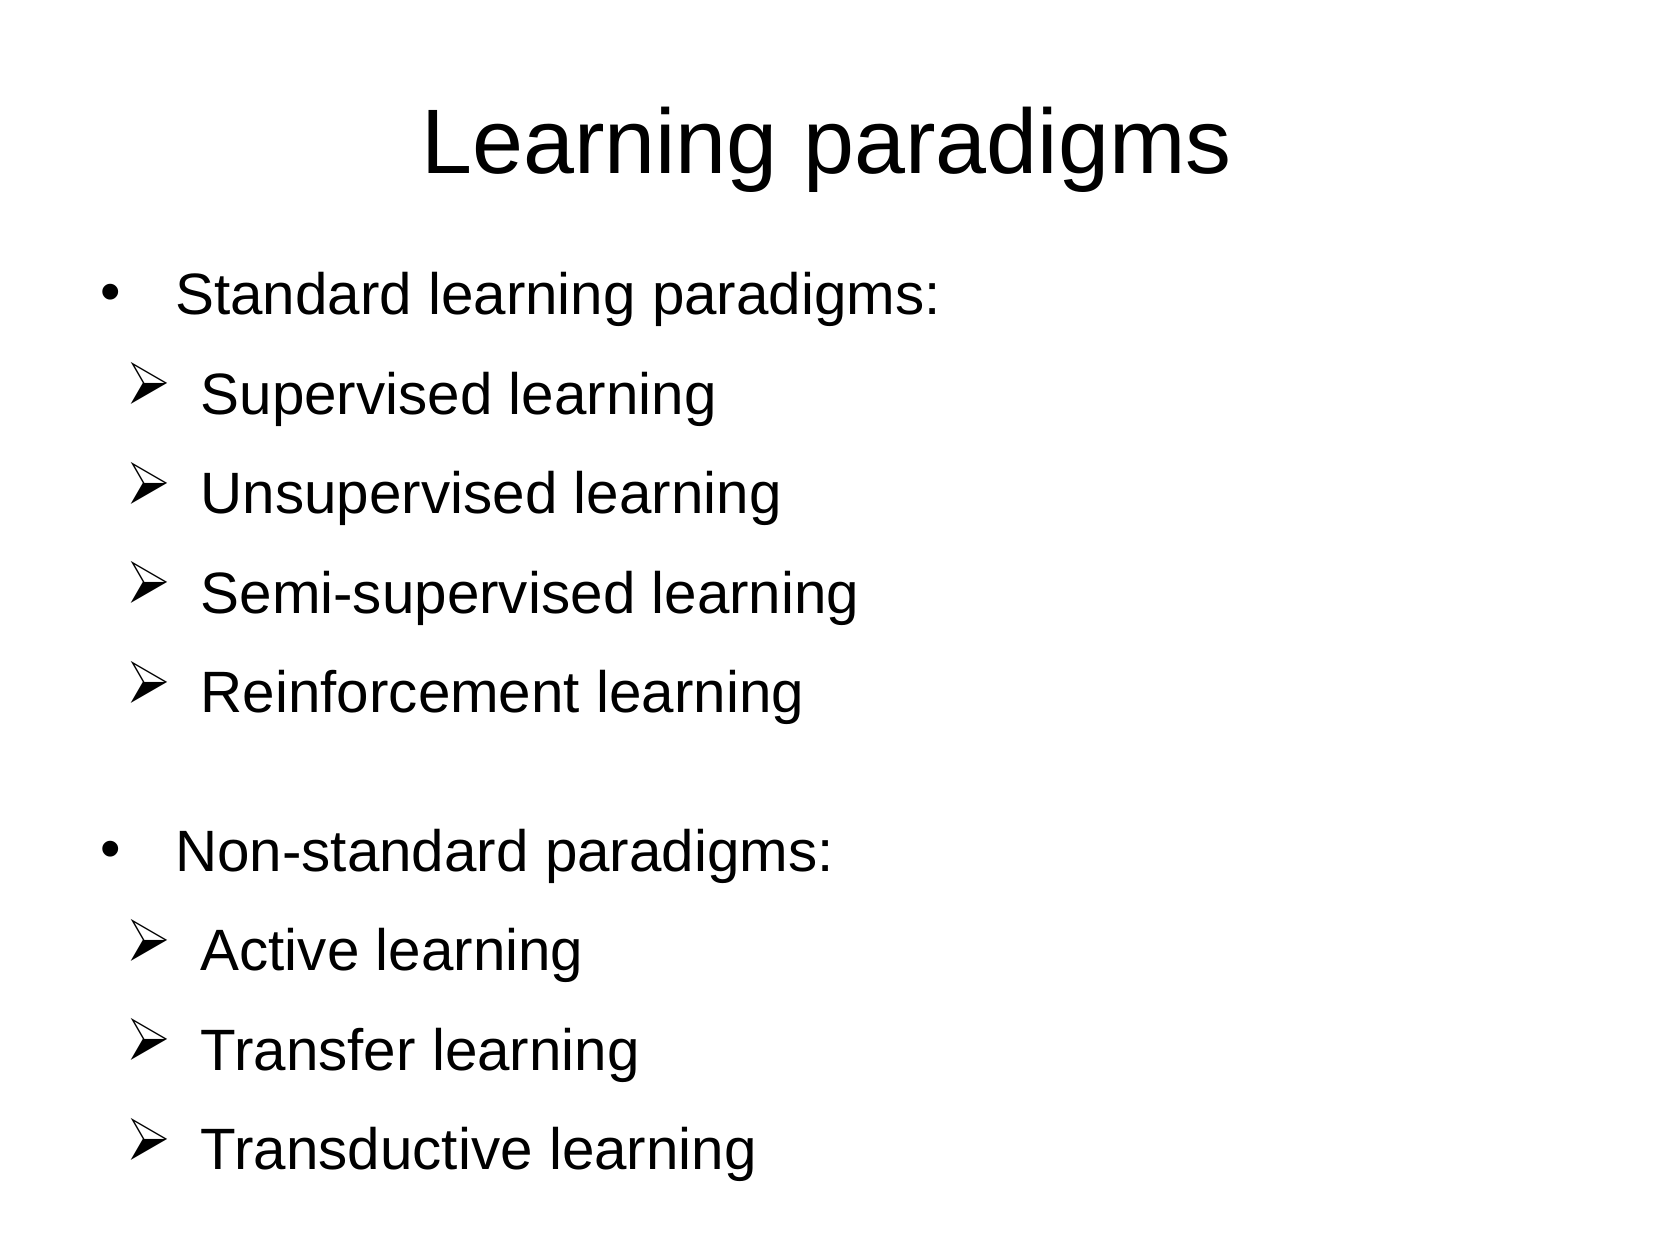

Learning paradigms
Standard learning paradigms:
Supervised learning
Unsupervised learning
Semi-supervised learning
Reinforcement learning

Non-standard paradigms:
Active learning
Transfer learning
Transductive learning